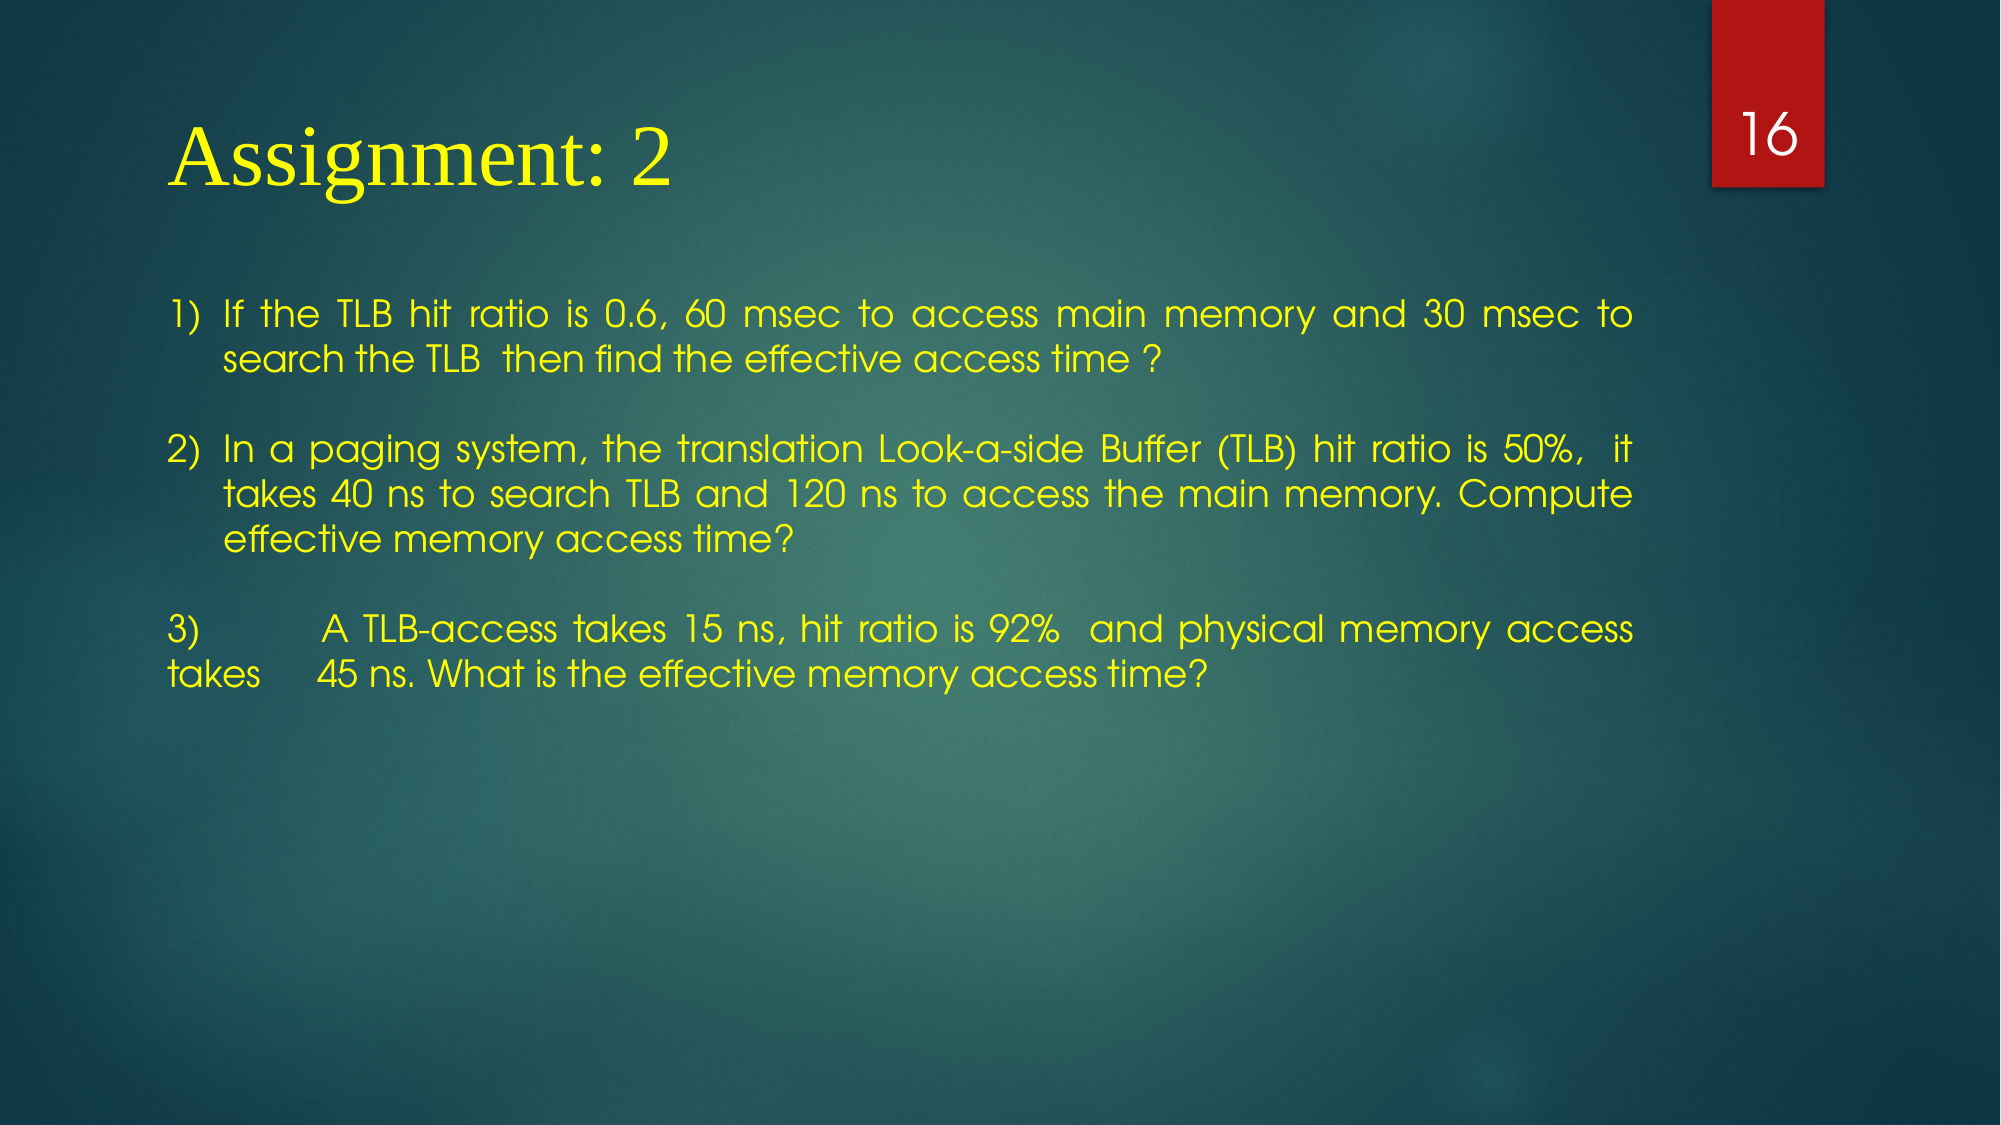

16
Assignment: 2
If the TLB hit ratio is 0.6, 60 msec to access main memory and 30 msec to search the TLB  then find the effective access time ?

In a paging system, the translation Look-a-side Buffer (TLB) hit ratio is 50%,  it takes 40 ns to search TLB and 120 ns to access the main memory. Compute effective memory access time?

3) 	A TLB-access takes 15 ns, hit ratio is 92%  and physical memory access takes 	45 ns. What is the effective memory access time?